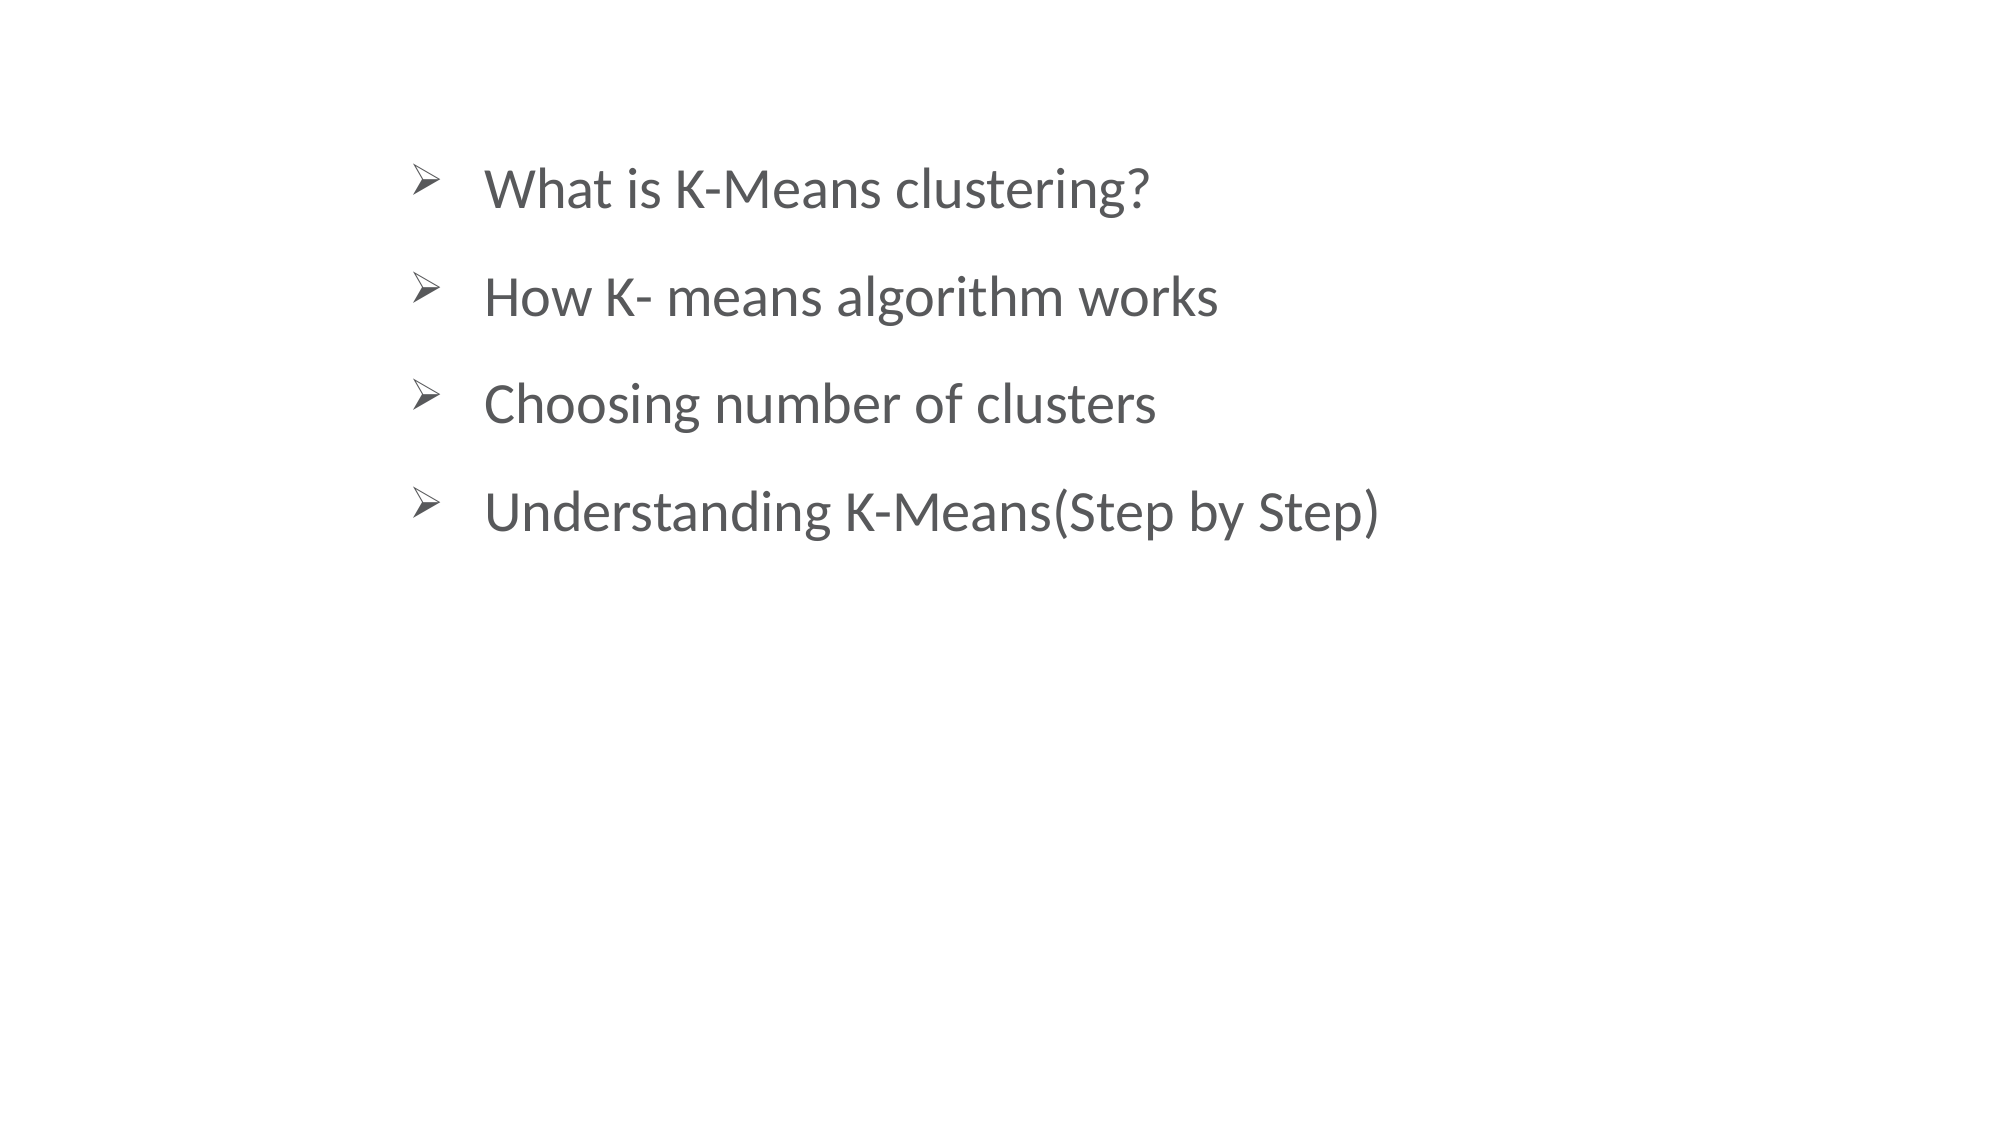

What is K-Means clustering?
How K- means algorithm works
Choosing number of clusters
Understanding K-Means(Step by Step)